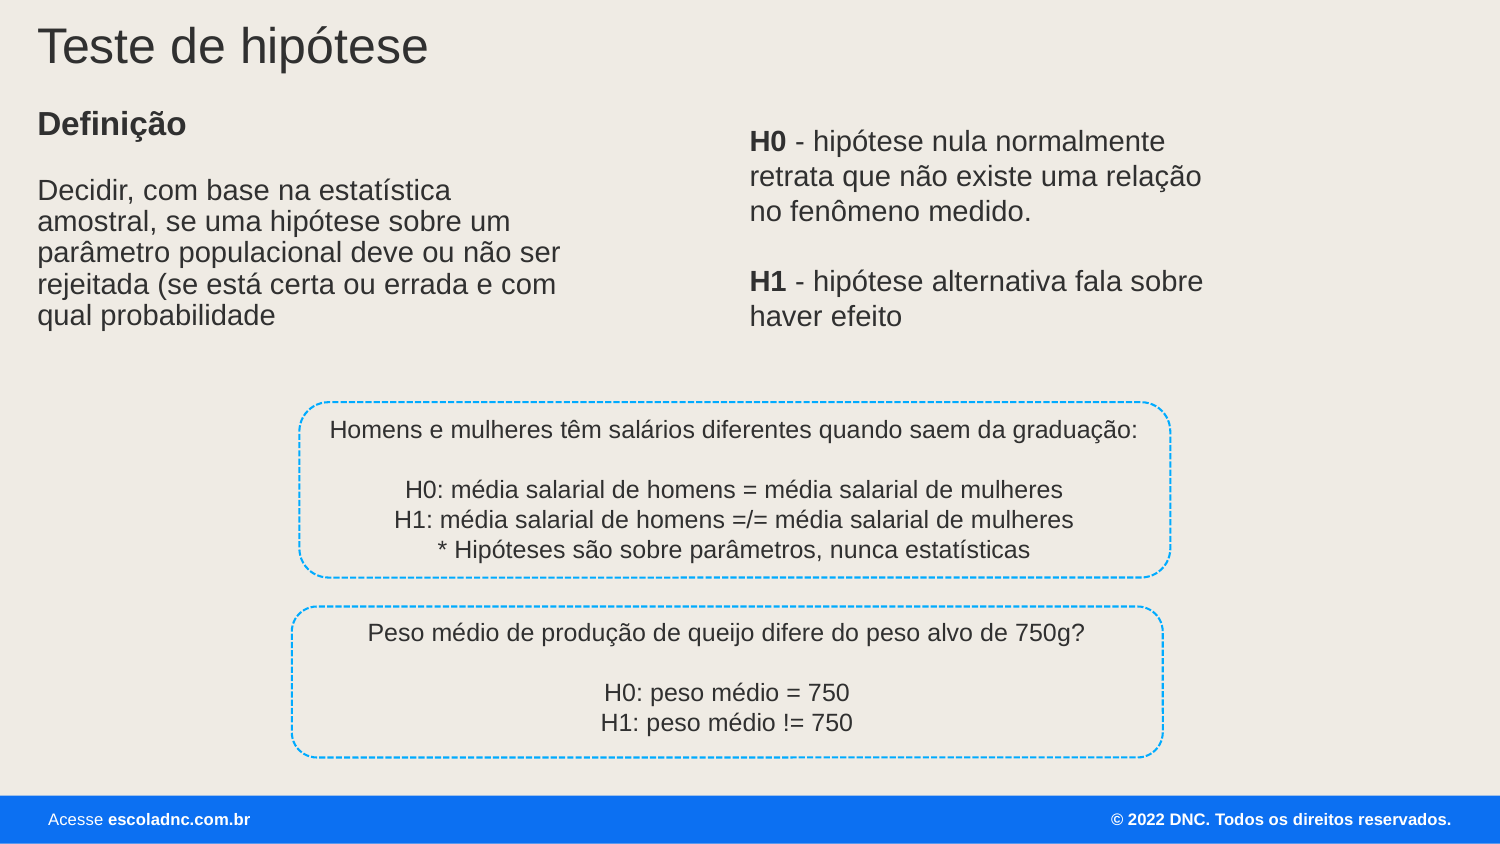

Teste de hipótese
Definição
H0 - hipótese nula normalmente retrata que não existe uma relação no fenômeno medido.

H1 - hipótese alternativa fala sobre haver efeito
Decidir, com base na estatística amostral, se uma hipótese sobre um parâmetro populacional deve ou não ser rejeitada (se está certa ou errada e com qual probabilidade

Homens e mulheres têm salários diferentes quando saem da graduação:

H0: média salarial de homens = média salarial de mulheres
H1: média salarial de homens =/= média salarial de mulheres
* Hipóteses são sobre parâmetros, nunca estatísticas

Peso médio de produção de queijo difere do peso alvo de 750g?

H0: peso médio = 750
H1: peso médio != 750